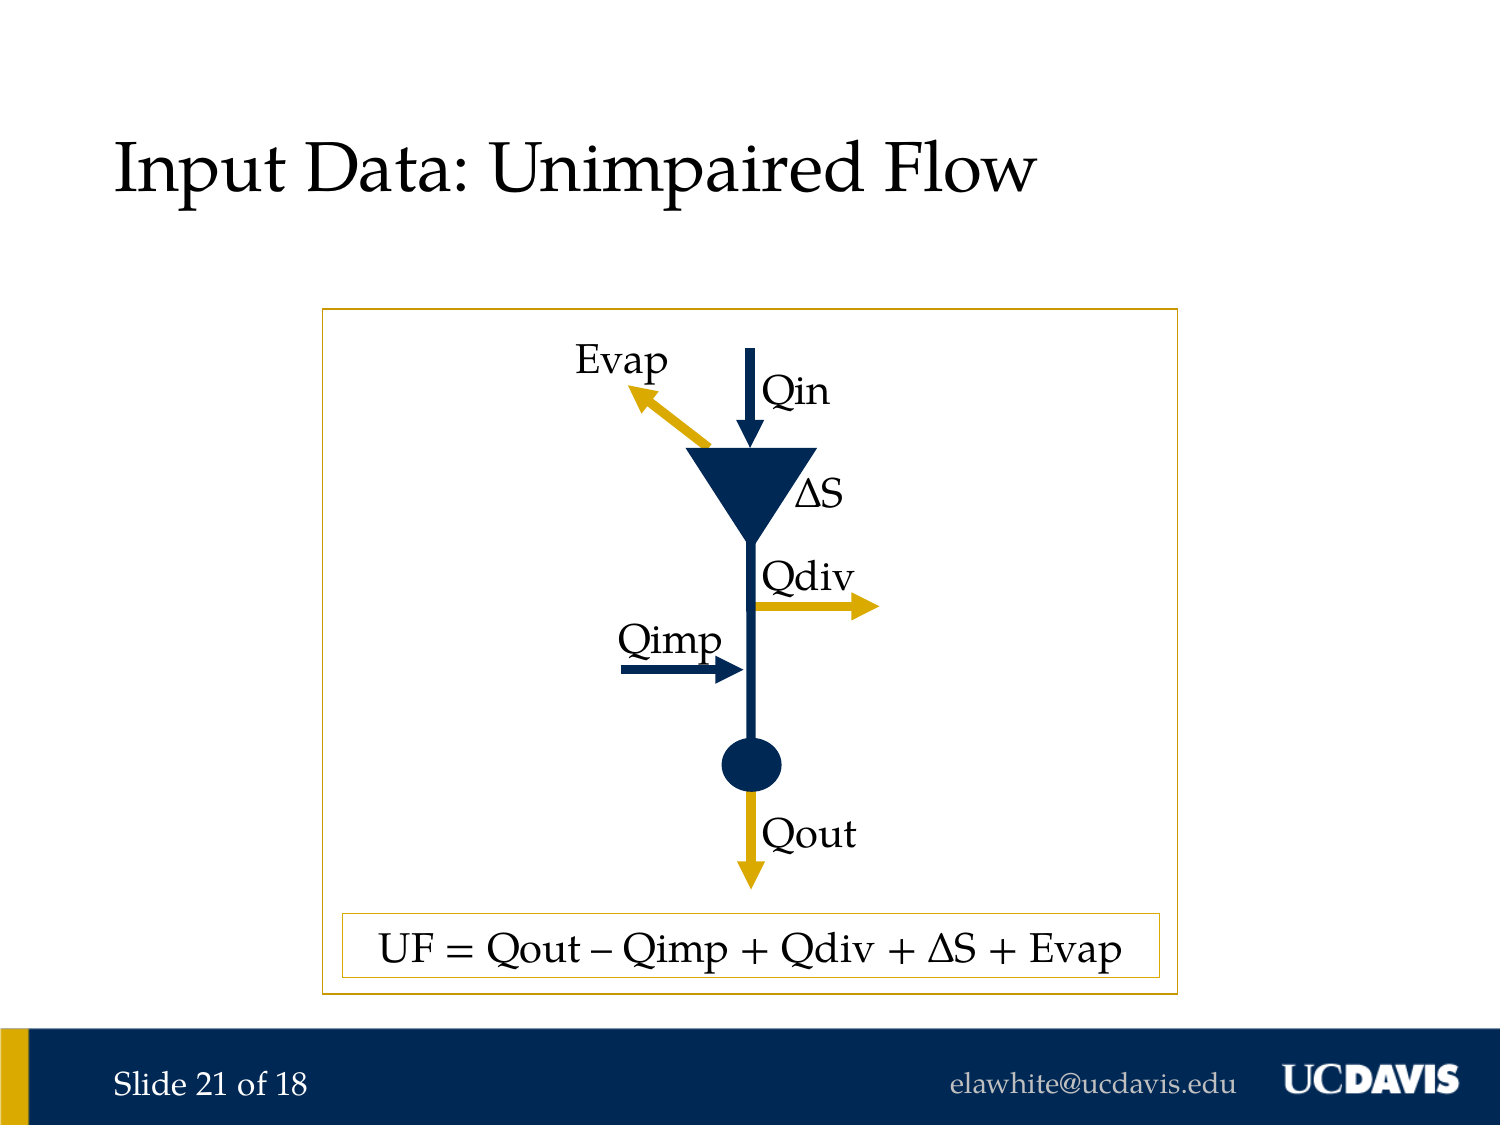

# Input Data: Unimpaired Flow

Evap
Qin

ΔS
Qdiv
Qimp

Qout
UF = Qout – Qimp + Qdiv + ΔS + Evap